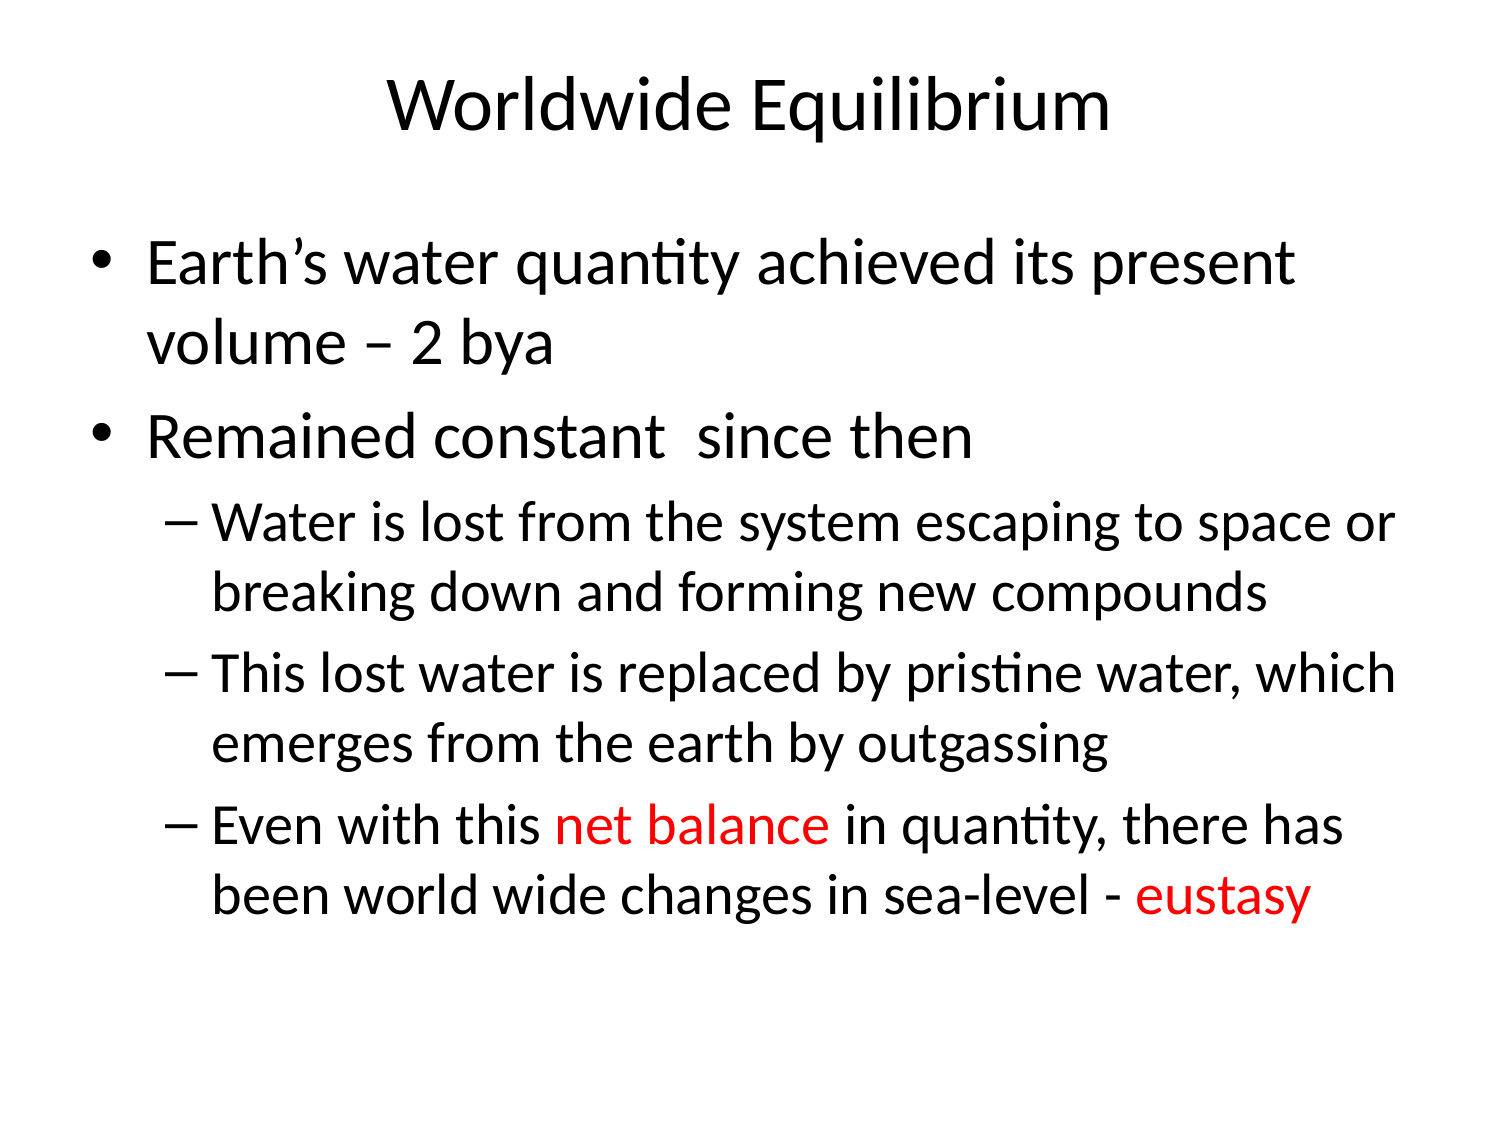

# Worldwide Equilibrium
Earth’s water quantity achieved its present volume – 2 bya
Remained constant  since then
Water is lost from the system escaping to space or breaking down and forming new compounds
This lost water is replaced by pristine water, which emerges from the earth by outgassing
Even with this net balance in quantity, there has been world wide changes in sea-level - eustasy